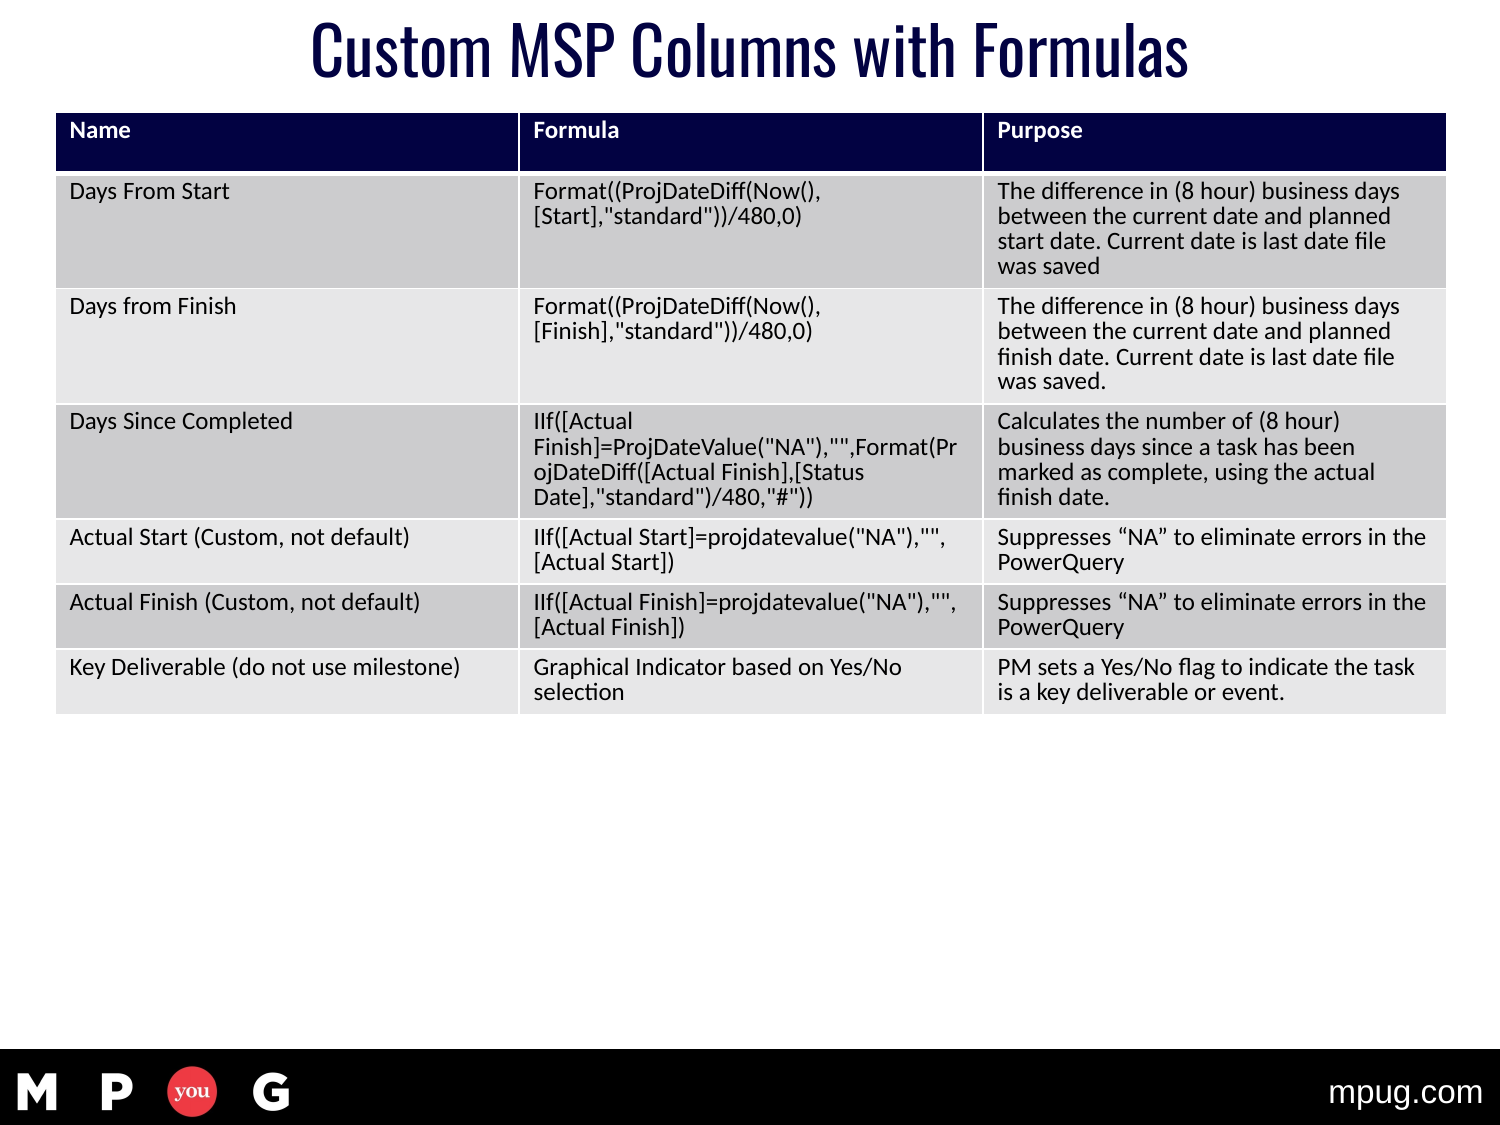

# Custom MSP Columns with Formulas
| Name | Formula | Purpose |
| --- | --- | --- |
| Days From Start | Format((ProjDateDiff(Now(),[Start],"standard"))/480,0) | The difference in (8 hour) business days between the current date and planned start date. Current date is last date file was saved |
| Days from Finish | Format((ProjDateDiff(Now(),[Finish],"standard"))/480,0) | The difference in (8 hour) business days between the current date and planned finish date. Current date is last date file was saved. |
| Days Since Completed | IIf([Actual Finish]=ProjDateValue("NA"),"",Format(ProjDateDiff([Actual Finish],[Status Date],"standard")/480,"#")) | Calculates the number of (8 hour) business days since a task has been marked as complete, using the actual finish date. |
| Actual Start (Custom, not default) | IIf([Actual Start]=projdatevalue("NA"),"",[Actual Start]) | Suppresses “NA” to eliminate errors in the PowerQuery |
| Actual Finish (Custom, not default) | IIf([Actual Finish]=projdatevalue("NA"),"",[Actual Finish]) | Suppresses “NA” to eliminate errors in the PowerQuery |
| Key Deliverable (do not use milestone) | Graphical Indicator based on Yes/No selection | PM sets a Yes/No flag to indicate the task is a key deliverable or event. |